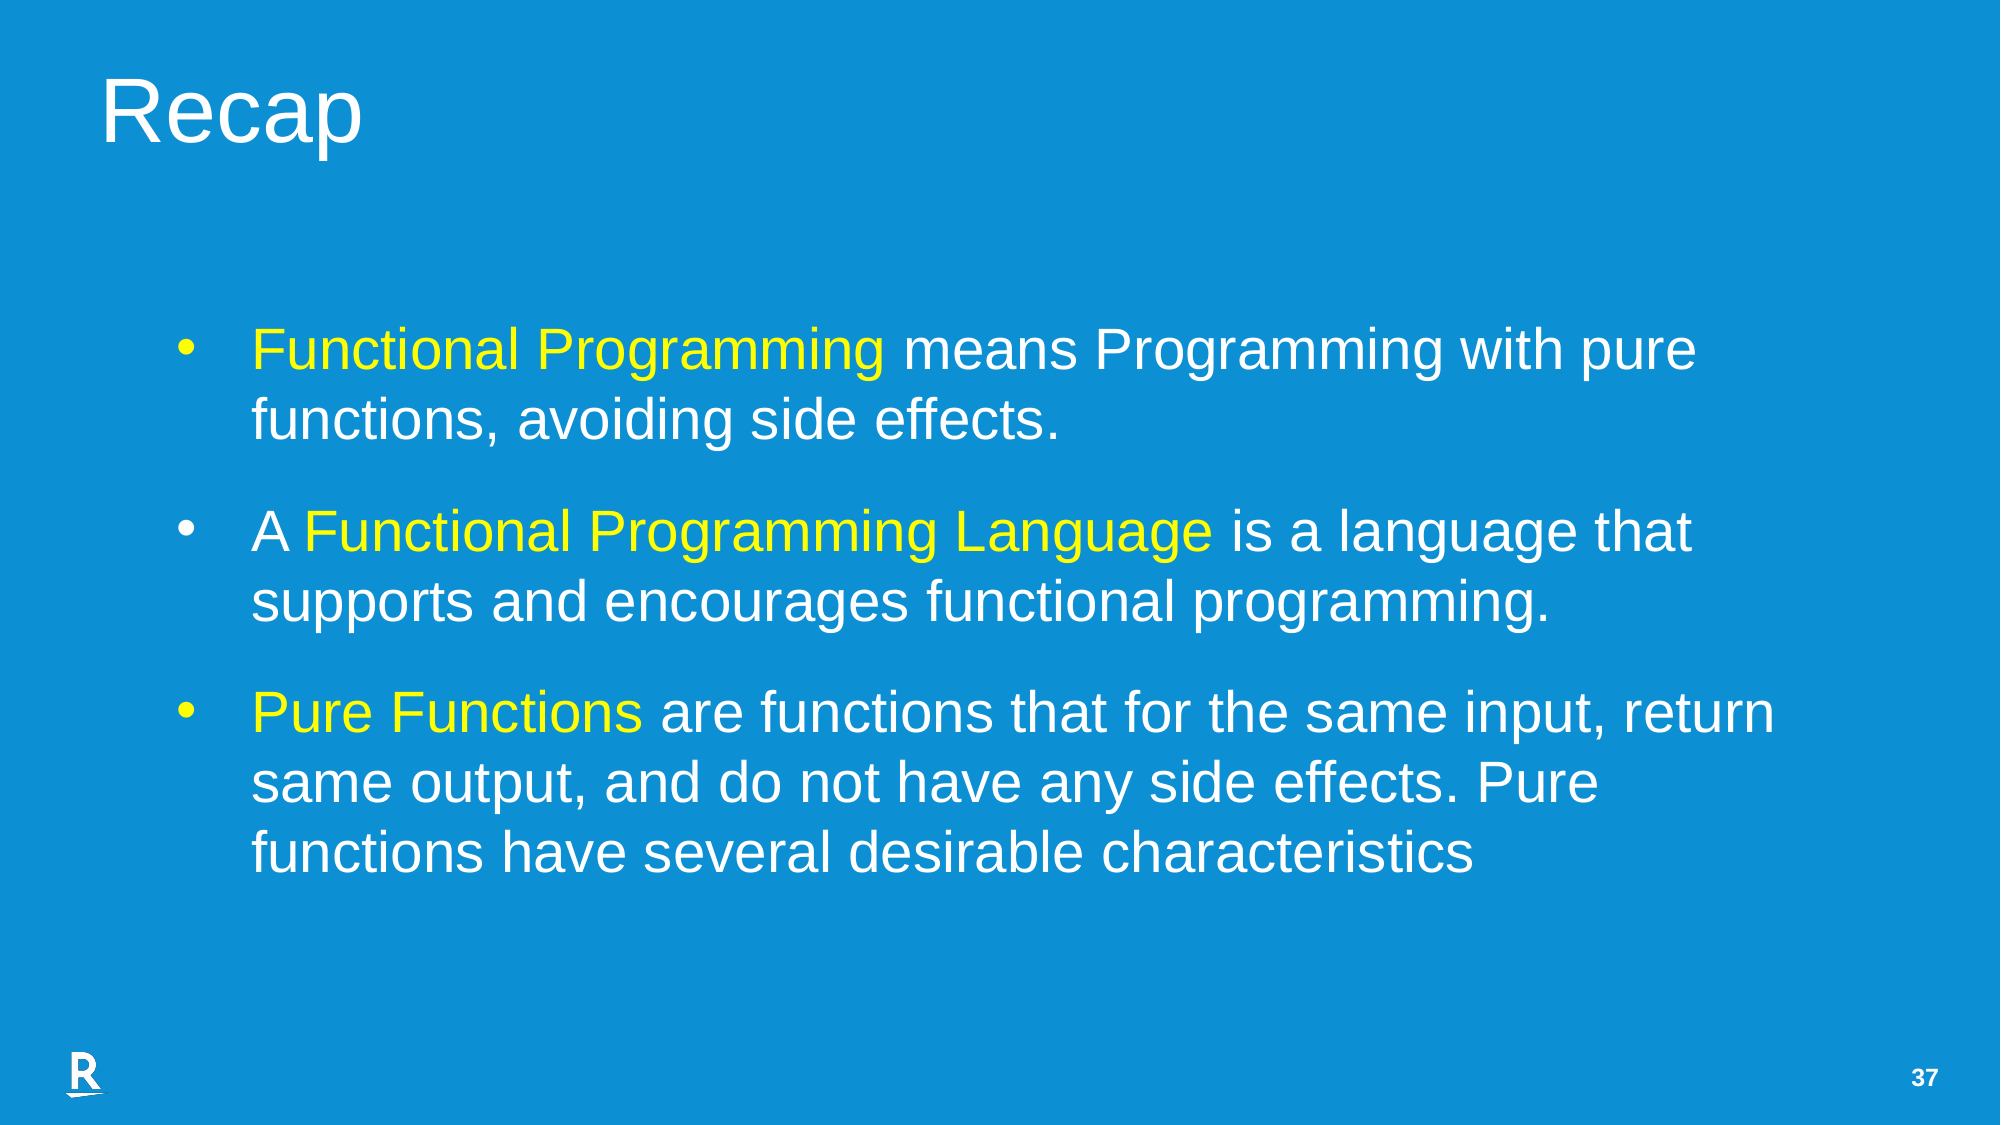

Recap
Functional Programming means Programming with pure functions, avoiding side effects.
A Functional Programming Language is a language that supports and encourages functional programming.
Pure Functions are functions that for the same input, return same output, and do not have any side effects. Pure functions have several desirable characteristics